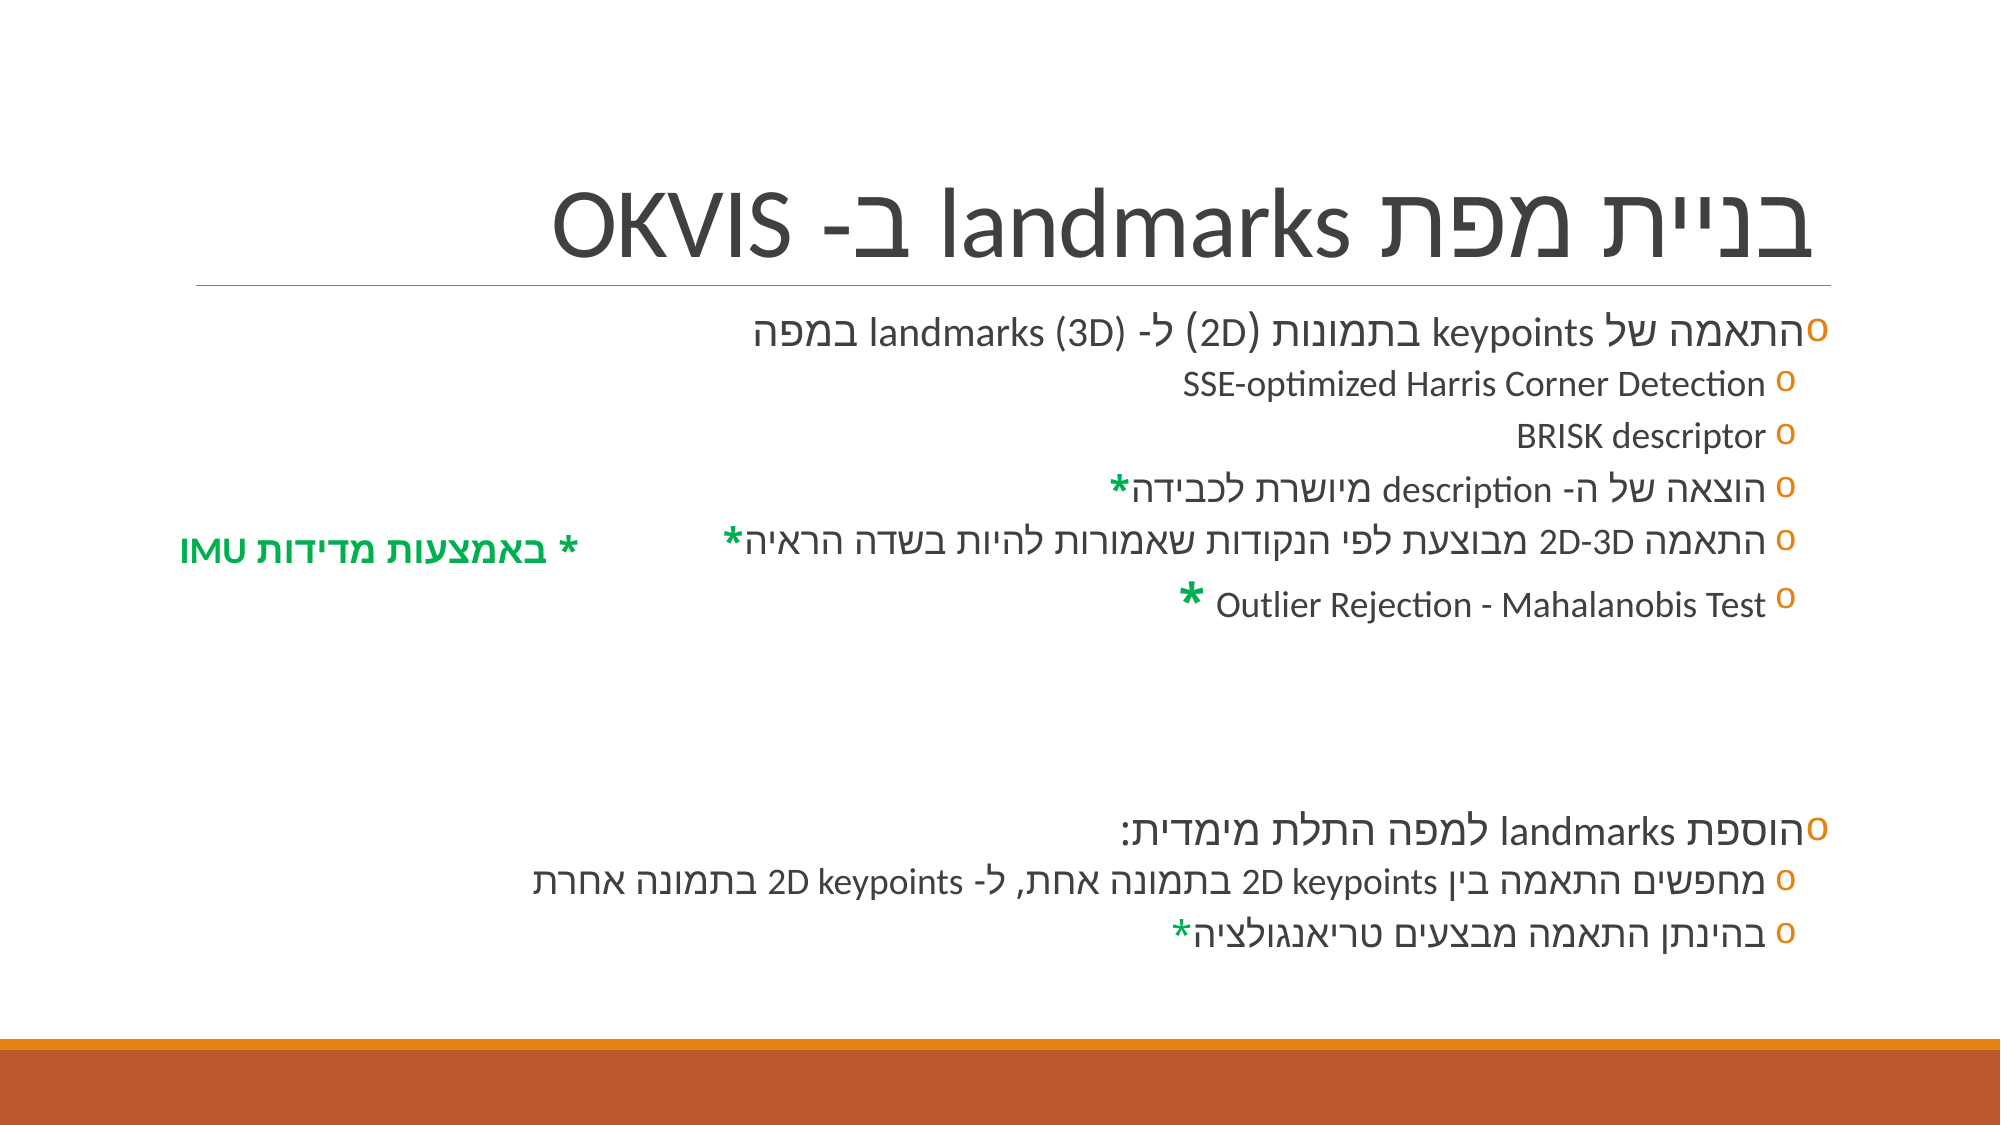

# בניית מפת landmarks ב- OKVIS
התאמה של keypoints בתמונות (2D) ל- landmarks (3D) במפה
SSE-optimized Harris Corner Detection
BRISK descriptor
הוצאה של ה- description מיושרת לכבידה*
התאמה 2D-3D מבוצעת לפי הנקודות שאמורות להיות בשדה הראיה*
Outlier Rejection - Mahalanobis Test *

הוספת landmarks למפה התלת מימדית:
מחפשים התאמה בין 2D keypoints בתמונה אחת, ל- 2D keypoints בתמונה אחרת
בהינתן התאמה מבצעים טריאנגולציה*

* באמצעות מדידות IMU